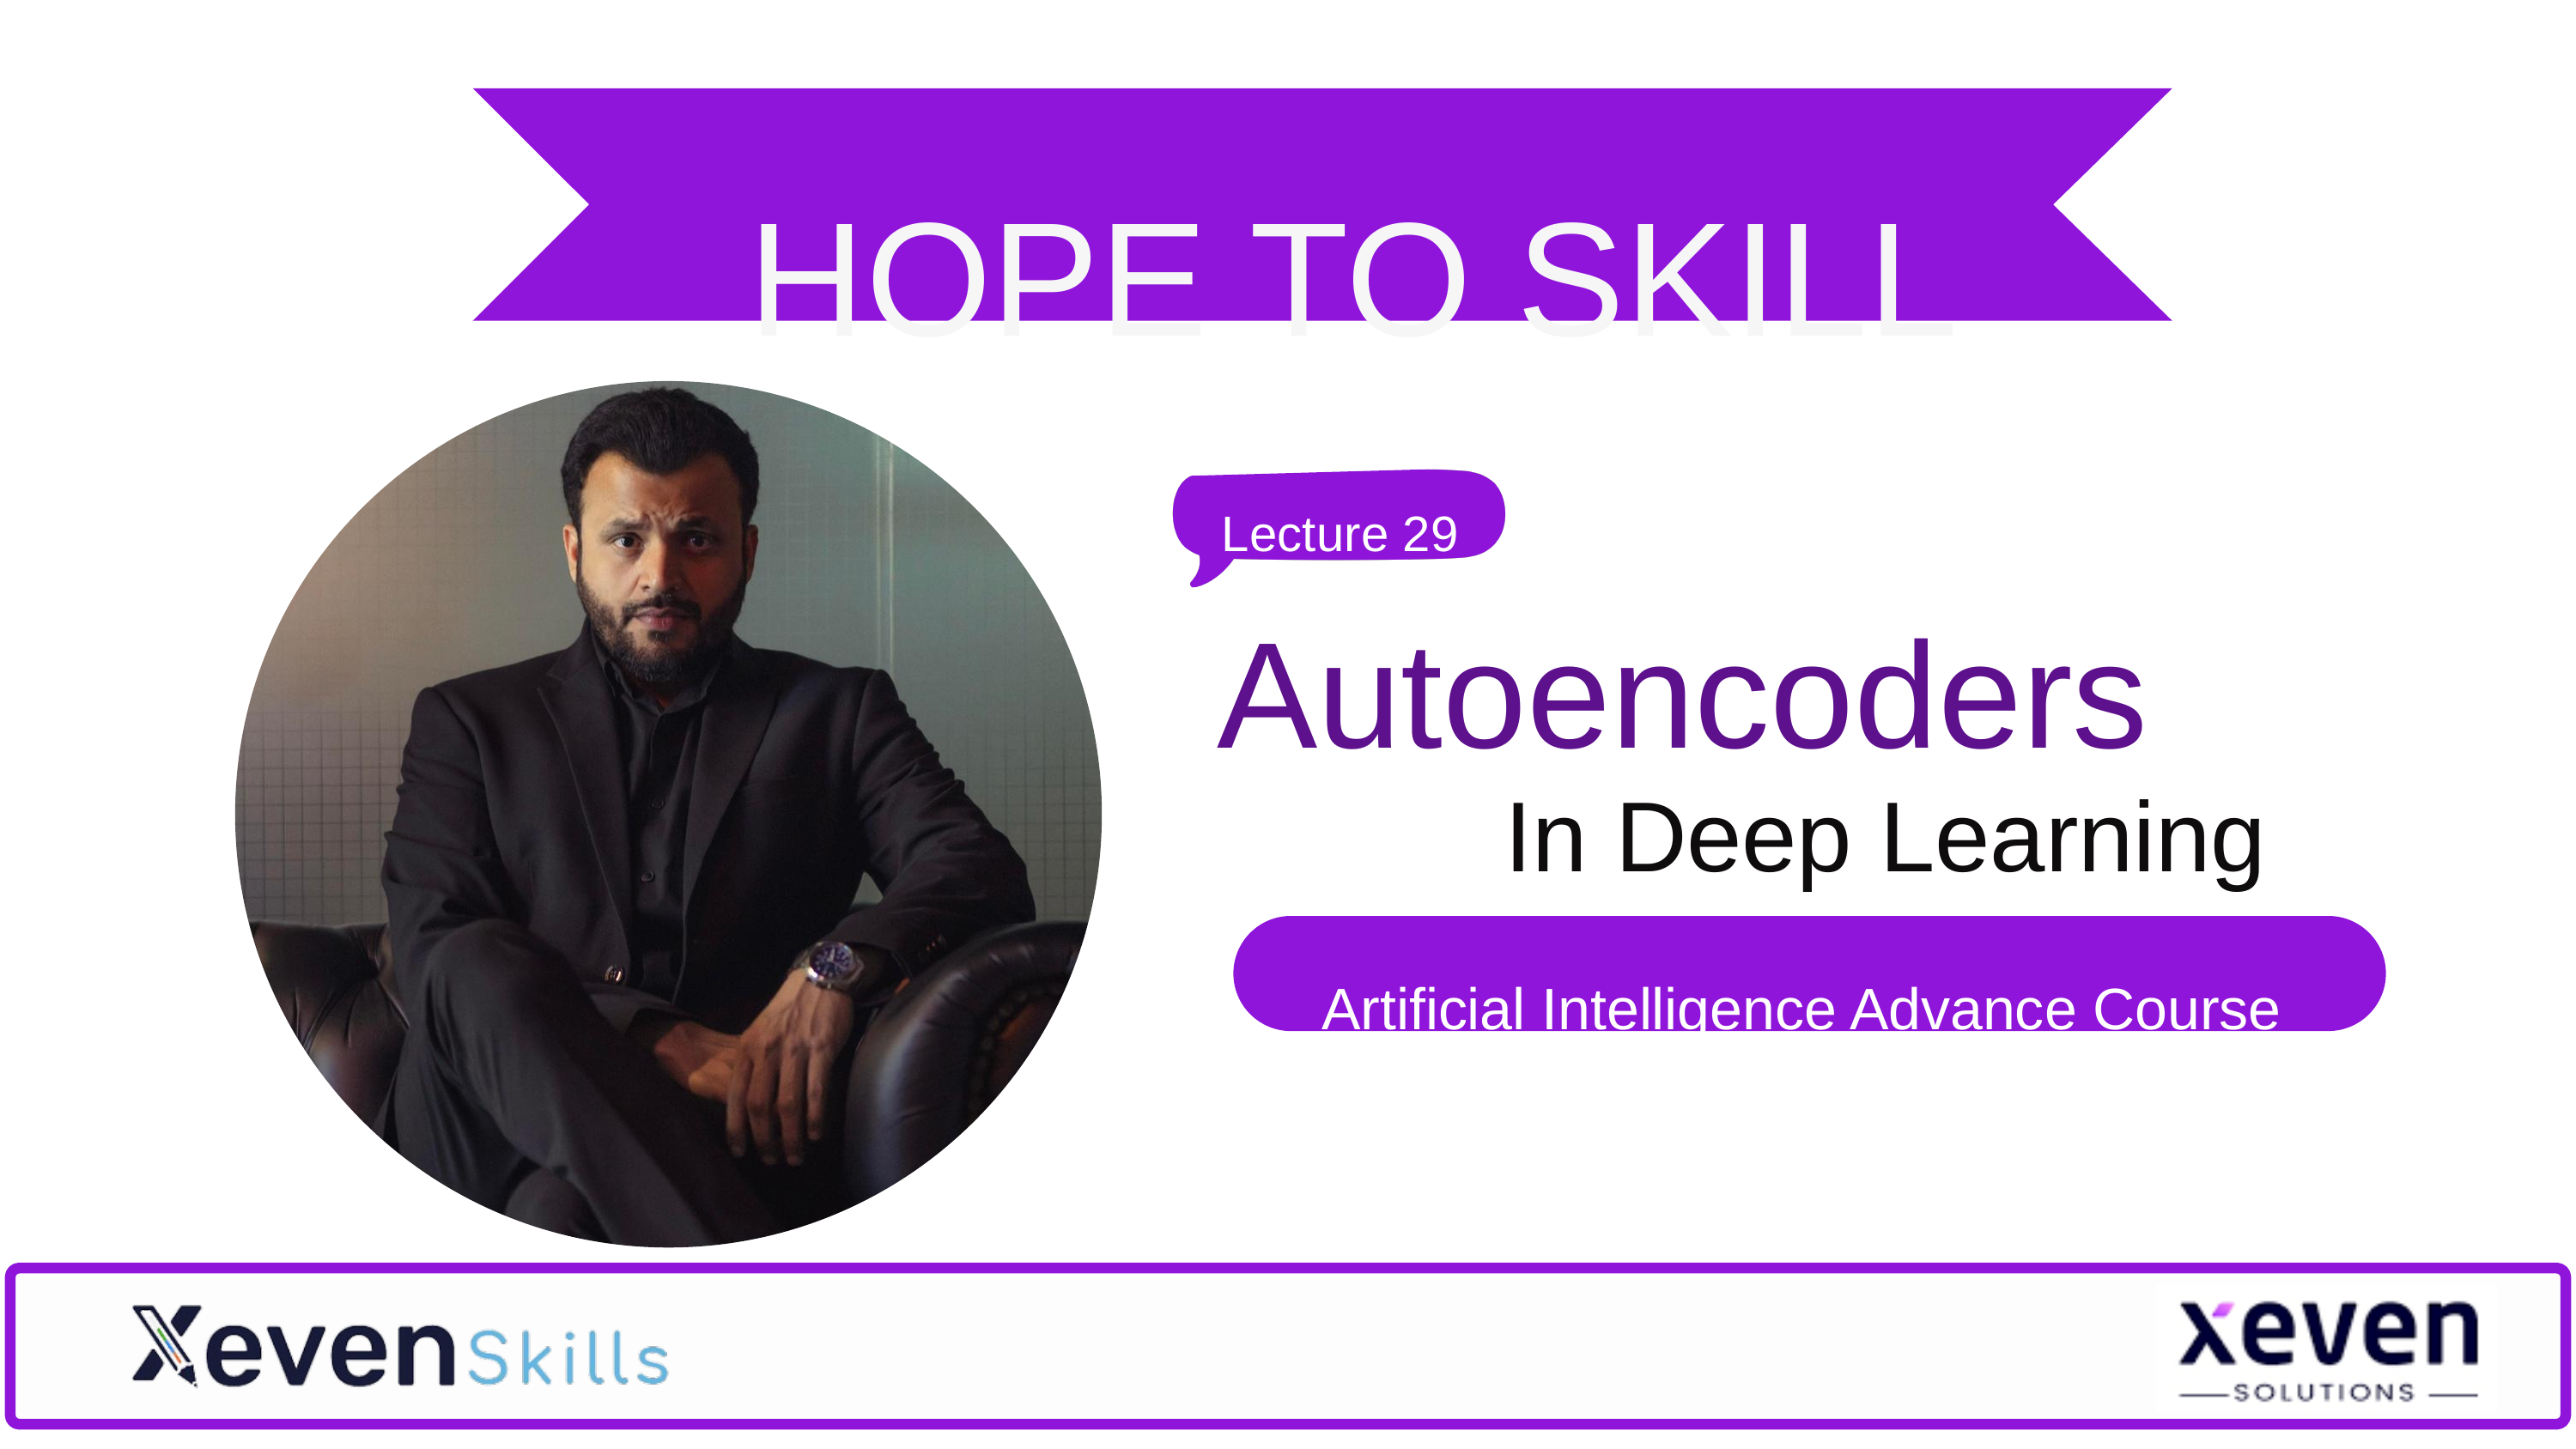

HOPE TO SKILL

Lecture 29
Autoencoders
In Deep Learning

Artificial Intelligence Advance Course